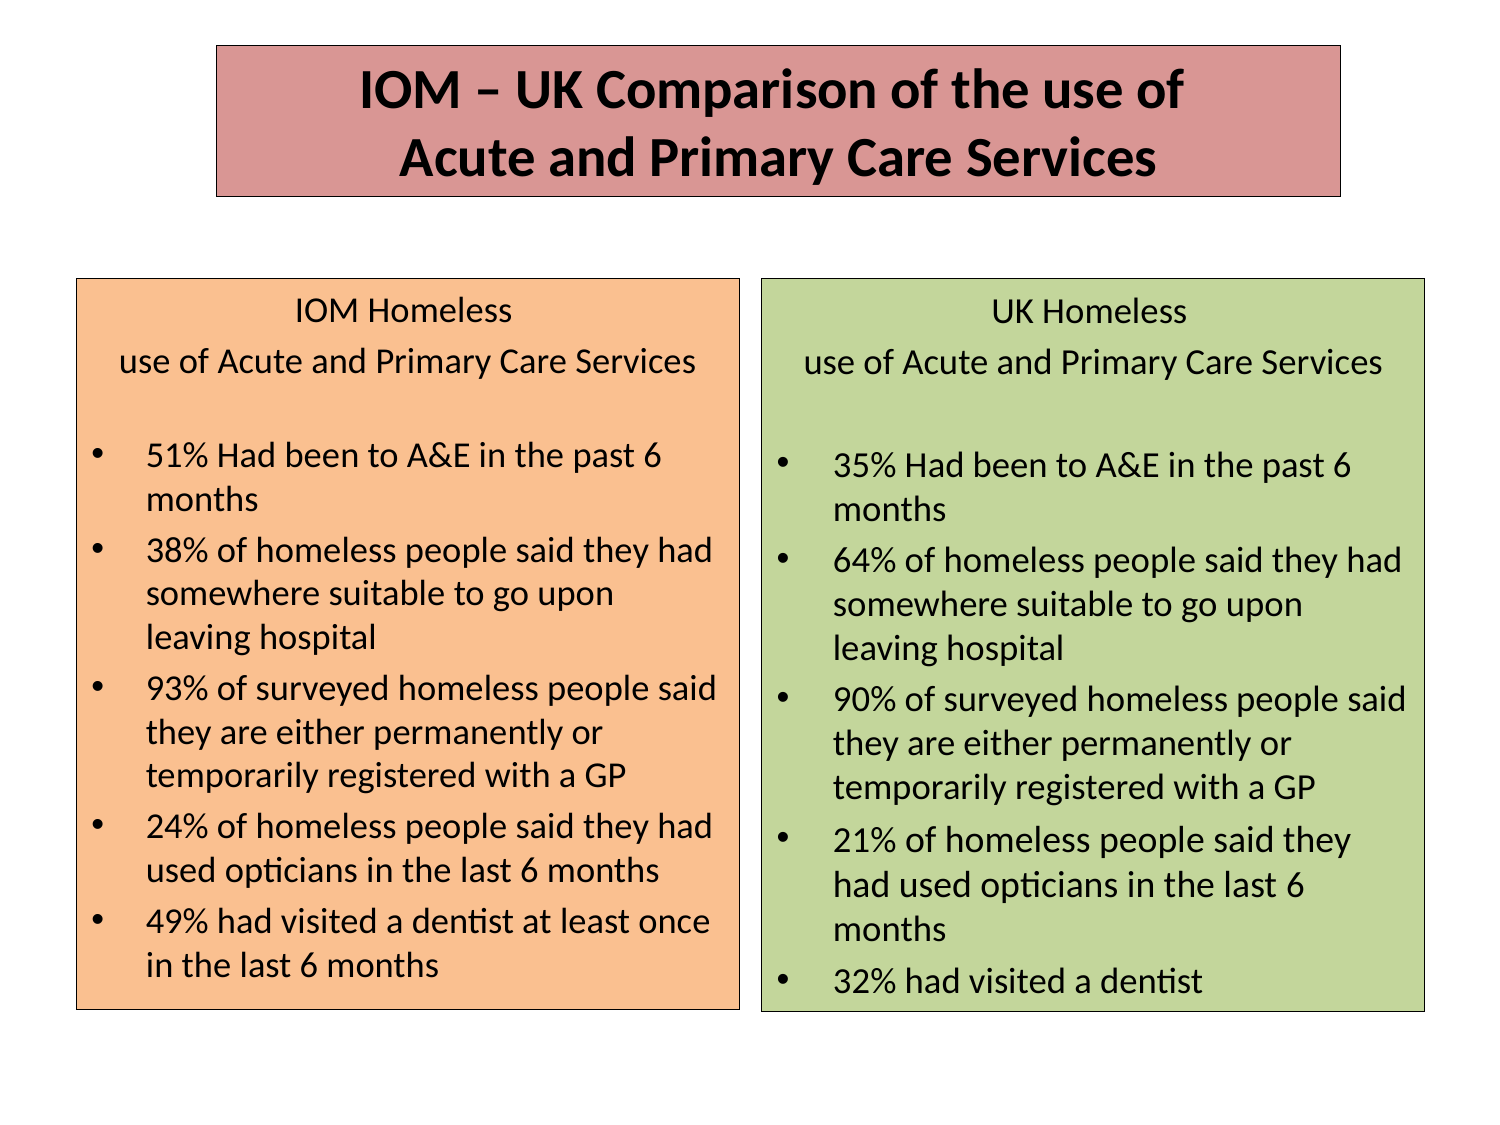

IOM – UK Comparison of the use of
Acute and Primary Care Services
IOM Homeless
use of Acute and Primary Care Services

51% Had been to A&E in the past 6 months
38% of homeless people said they had somewhere suitable to go upon leaving hospital
93% of surveyed homeless people said they are either permanently or temporarily registered with a GP
24% of homeless people said they had used opticians in the last 6 months
49% had visited a dentist at least once in the last 6 months

UK Homeless
use of Acute and Primary Care Services

35% Had been to A&E in the past 6 months
64% of homeless people said they had somewhere suitable to go upon leaving hospital
90% of surveyed homeless people said they are either permanently or temporarily registered with a GP
21% of homeless people said they had used opticians in the last 6 months
32% had visited a dentist